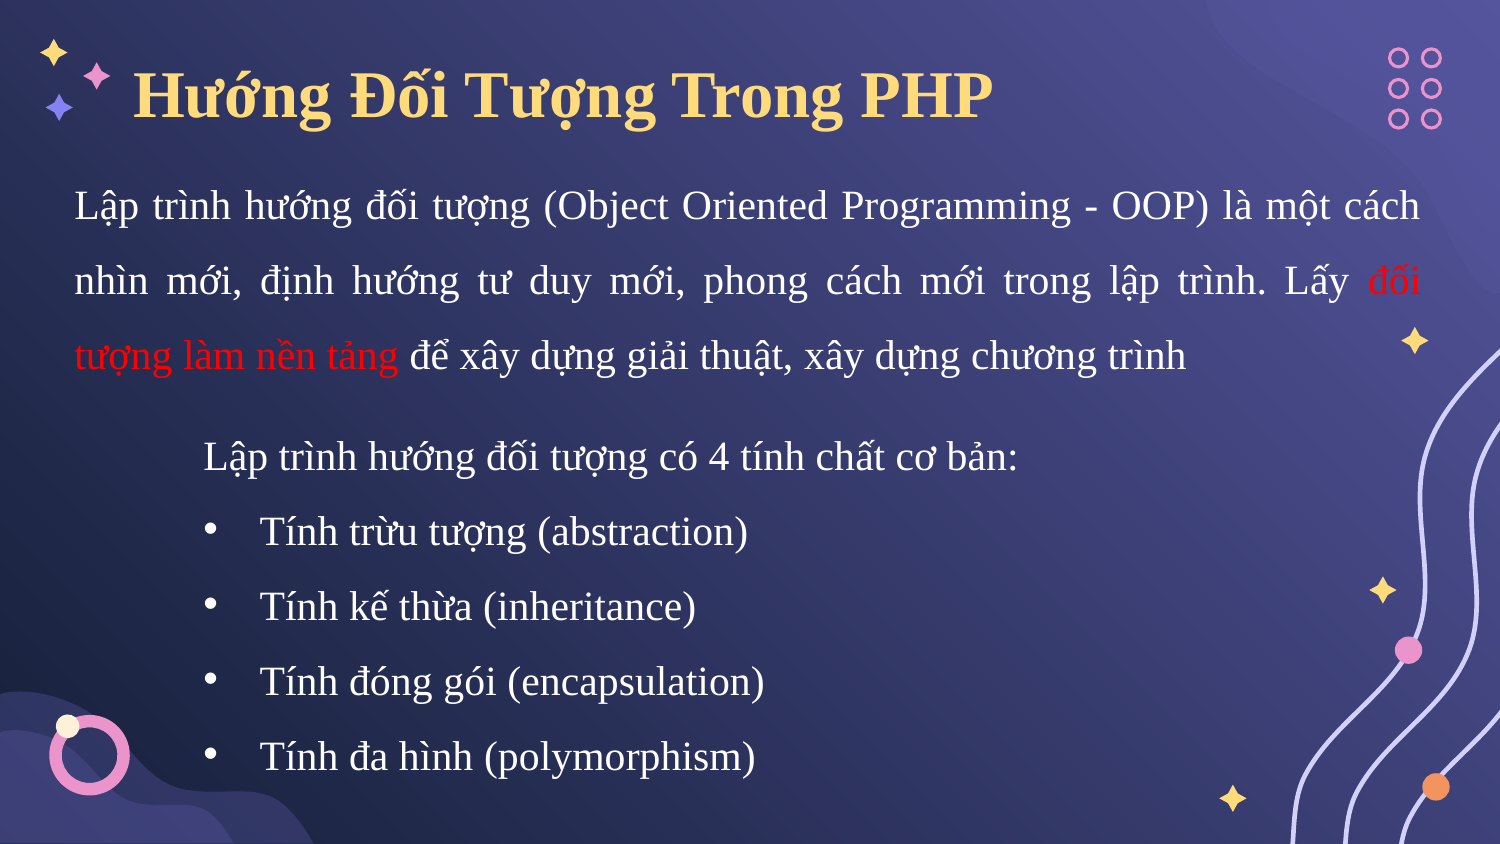

# Hướng Đối Tượng Trong PHP
Lập trình hướng đối tượng (Object Oriented Programming - OOP) là một cách nhìn mới, định hướng tư duy mới, phong cách mới trong lập trình. Lấy đối tượng làm nền tảng để xây dựng giải thuật, xây dựng chương trình

Lập trình hướng đối tượng có 4 tính chất cơ bản:
Tính trừu tượng (abstraction)
Tính kế thừa (inheritance)
Tính đóng gói (encapsulation)
Tính đa hình (polymorphism)